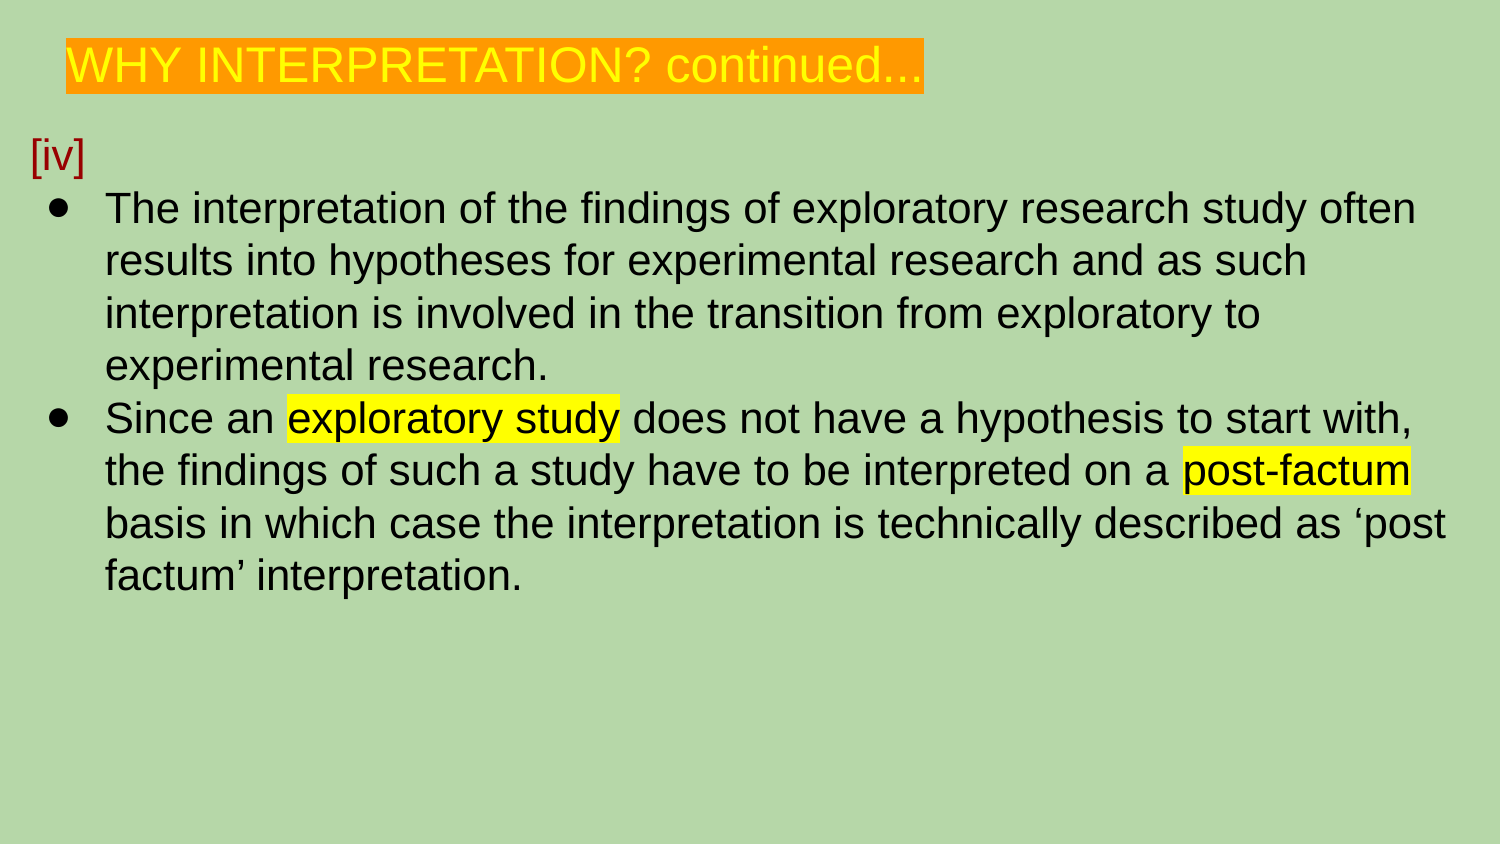

# WHY INTERPRETATION? continued...
[iv]
The interpretation of the findings of exploratory research study often results into hypotheses for experimental research and as such interpretation is involved in the transition from exploratory to experimental research.
Since an exploratory study does not have a hypothesis to start with, the findings of such a study have to be interpreted on a post-factum basis in which case the interpretation is technically described as ‘post factum’ interpretation.